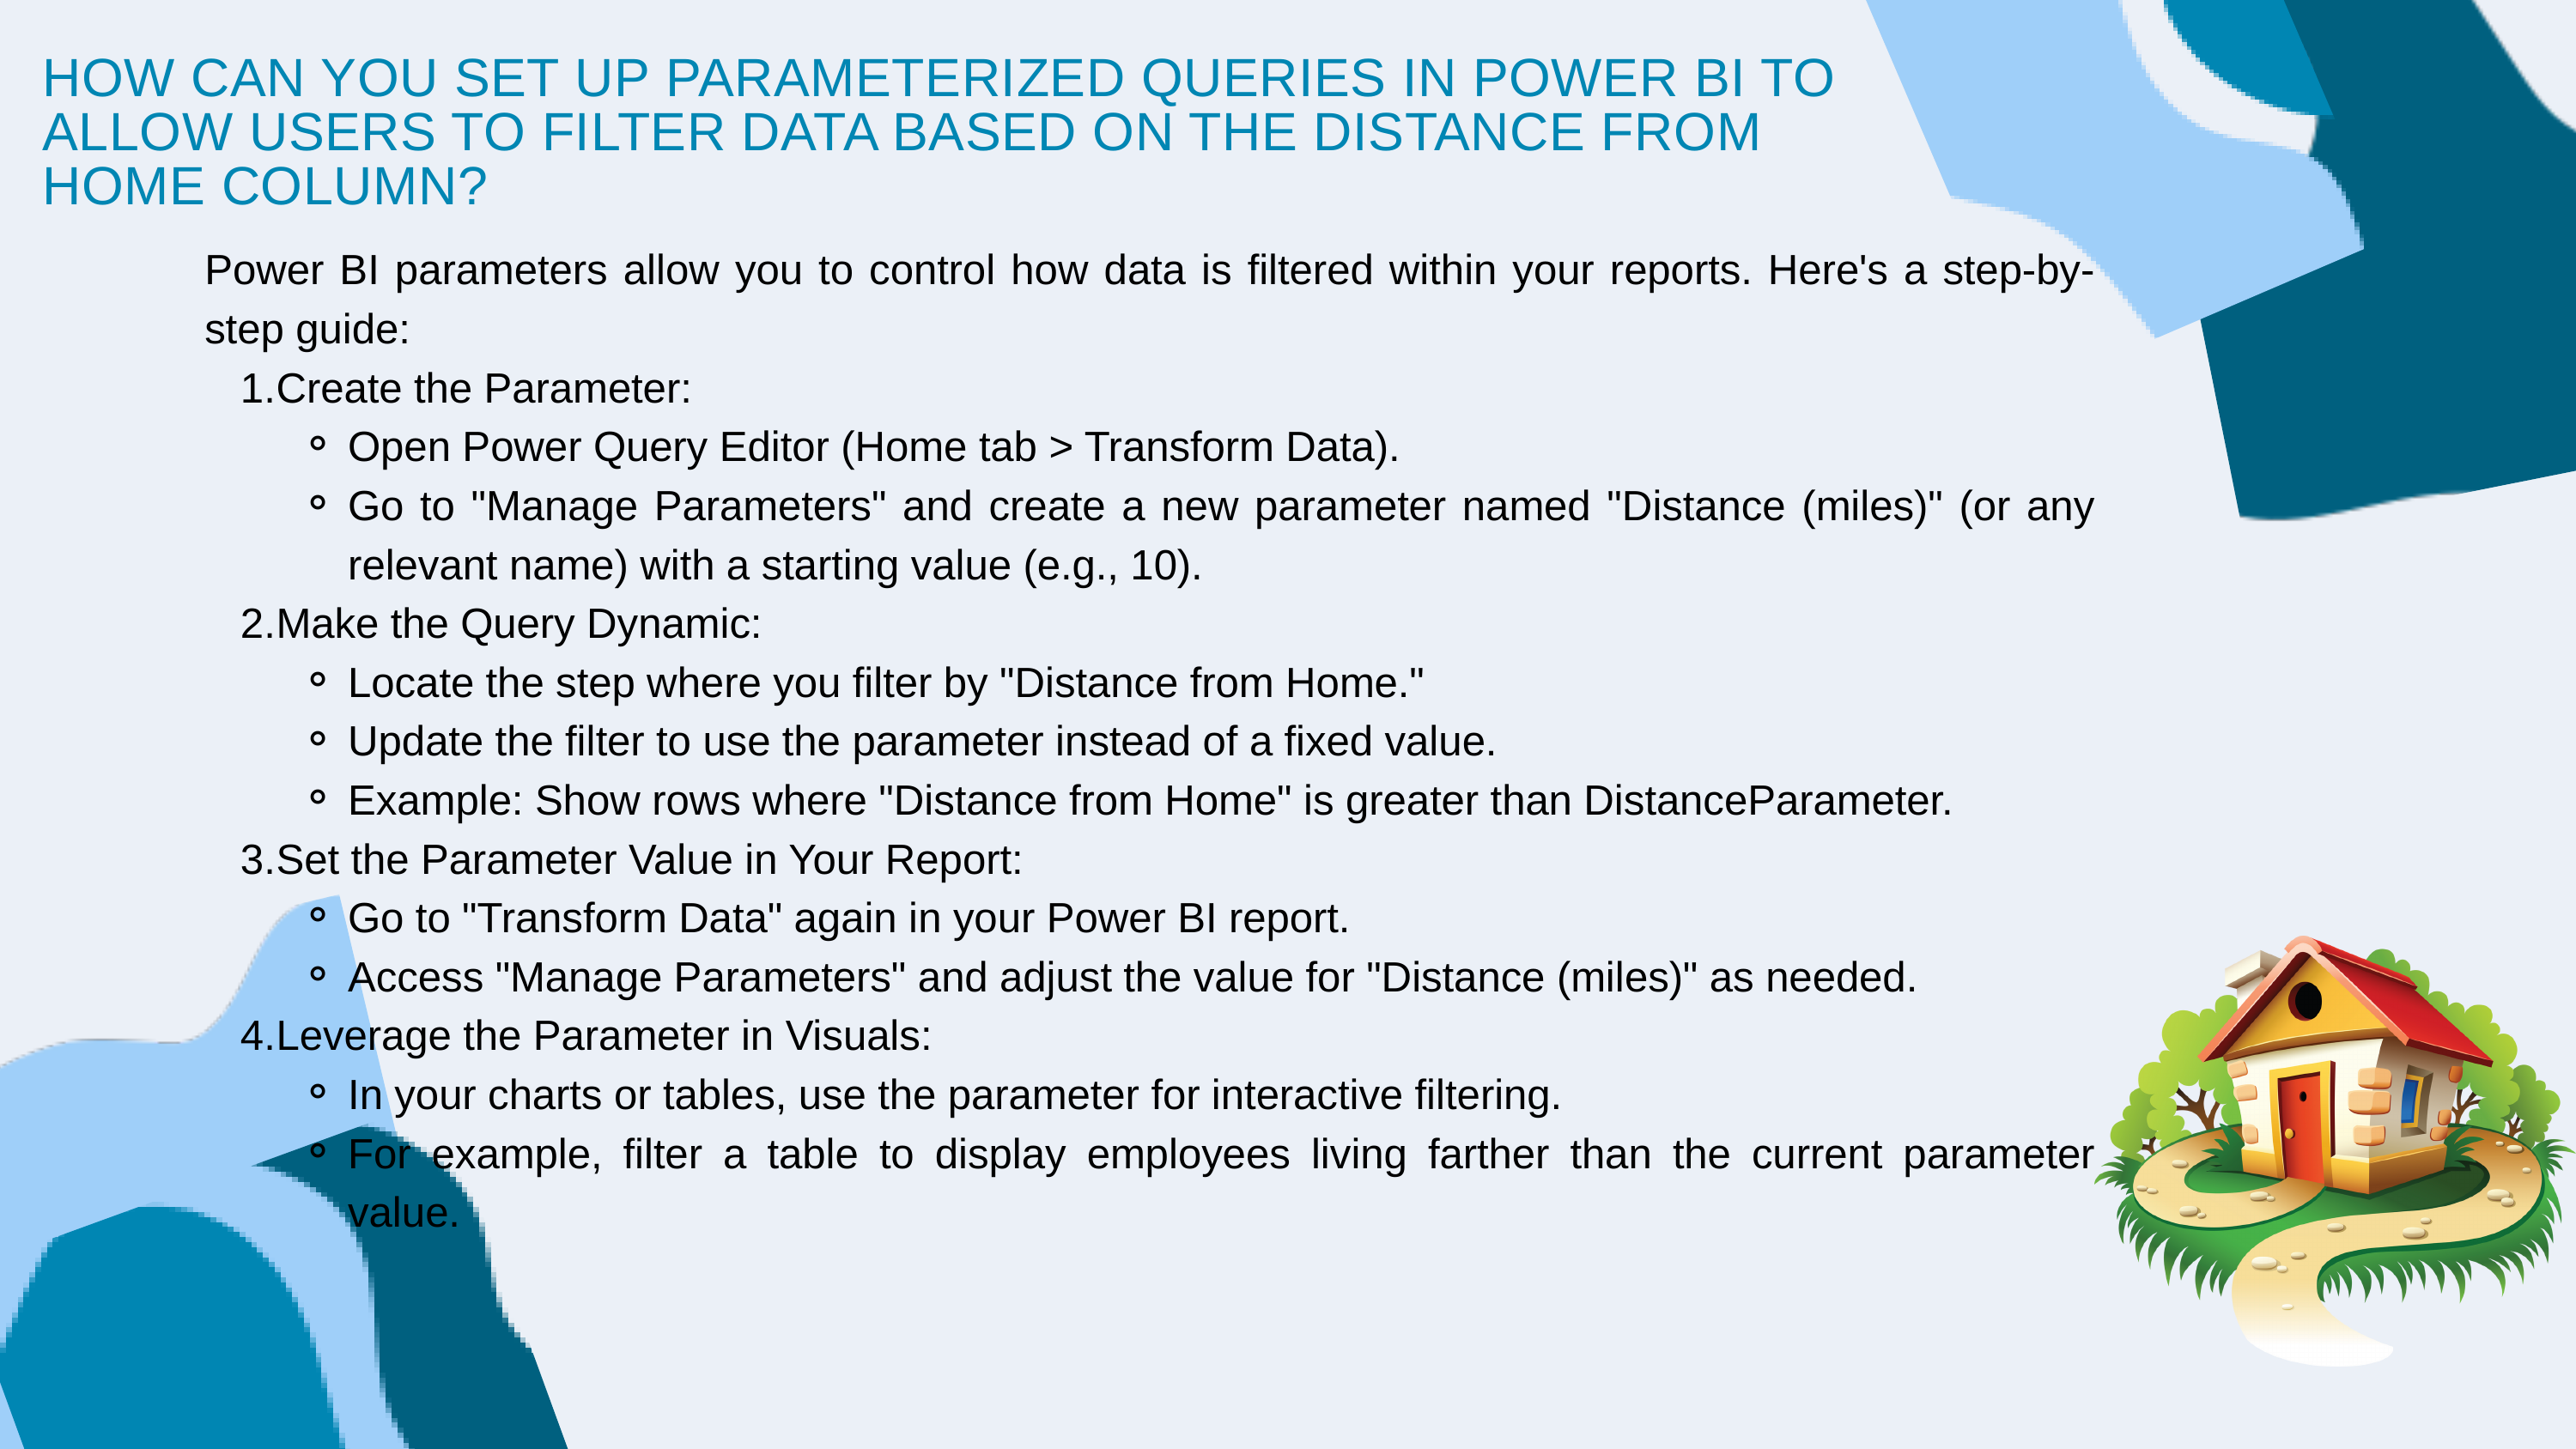

HOW CAN YOU SET UP PARAMETERIZED QUERIES IN POWER BI TO ALLOW USERS TO FILTER DATA BASED ON THE DISTANCE FROM HOME COLUMN?
Power BI parameters allow you to control how data is filtered within your reports. Here's a step-by-step guide:
Create the Parameter:
Open Power Query Editor (Home tab > Transform Data).
Go to "Manage Parameters" and create a new parameter named "Distance (miles)" (or any relevant name) with a starting value (e.g., 10).
Make the Query Dynamic:
Locate the step where you filter by "Distance from Home."
Update the filter to use the parameter instead of a fixed value.
Example: Show rows where "Distance from Home" is greater than DistanceParameter.
Set the Parameter Value in Your Report:
Go to "Transform Data" again in your Power BI report.
Access "Manage Parameters" and adjust the value for "Distance (miles)" as needed.
Leverage the Parameter in Visuals:
In your charts or tables, use the parameter for interactive filtering.
For example, filter a table to display employees living farther than the current parameter value.